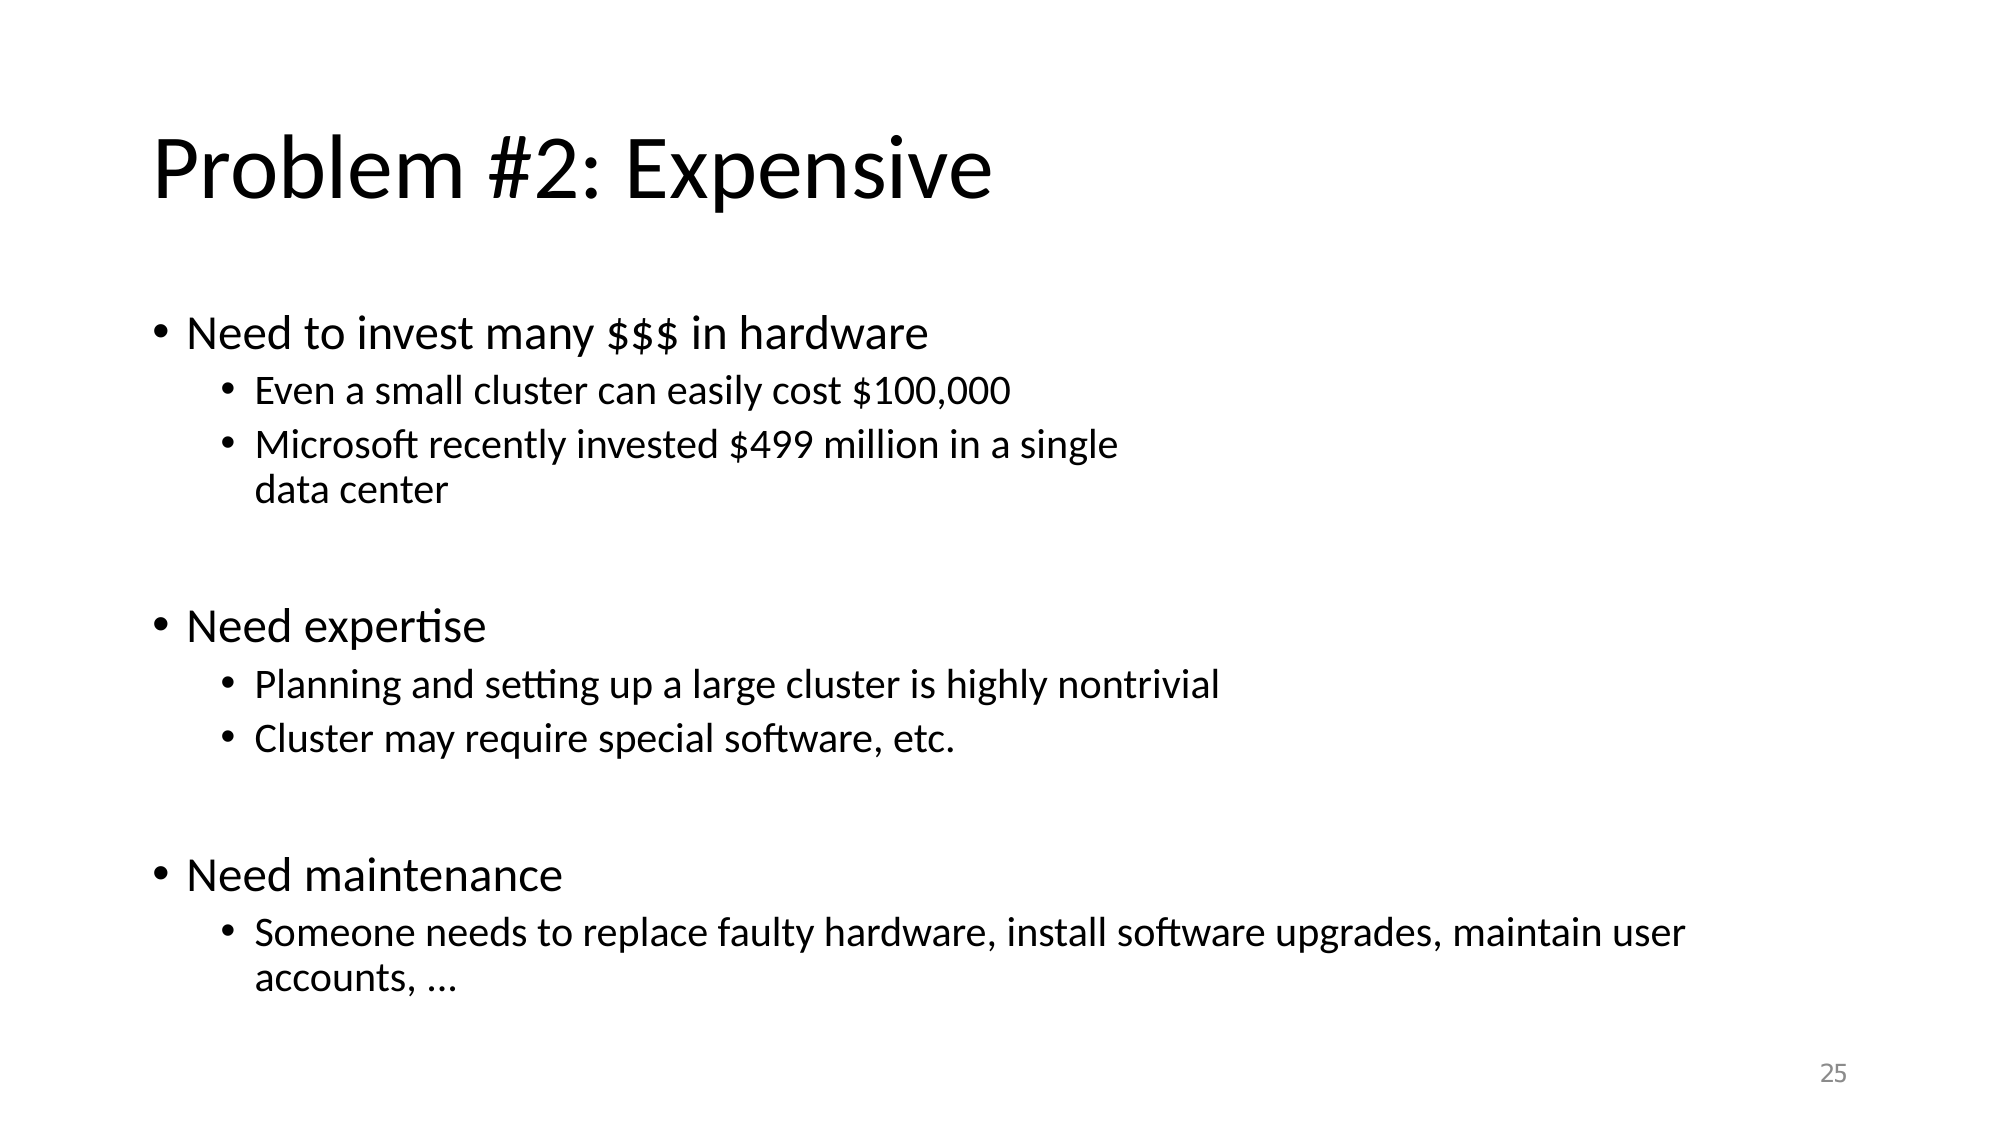

# Problem #2: Expensive
Need to invest many $$$ in hardware
Even a small cluster can easily cost $100,000
Microsoft recently invested $499 million in a single
data center

Need expertise
Planning and setting up a large cluster is highly nontrivial
Cluster may require special software, etc.

Need maintenance
Someone needs to replace faulty hardware, install software upgrades, maintain user accounts, ...
25